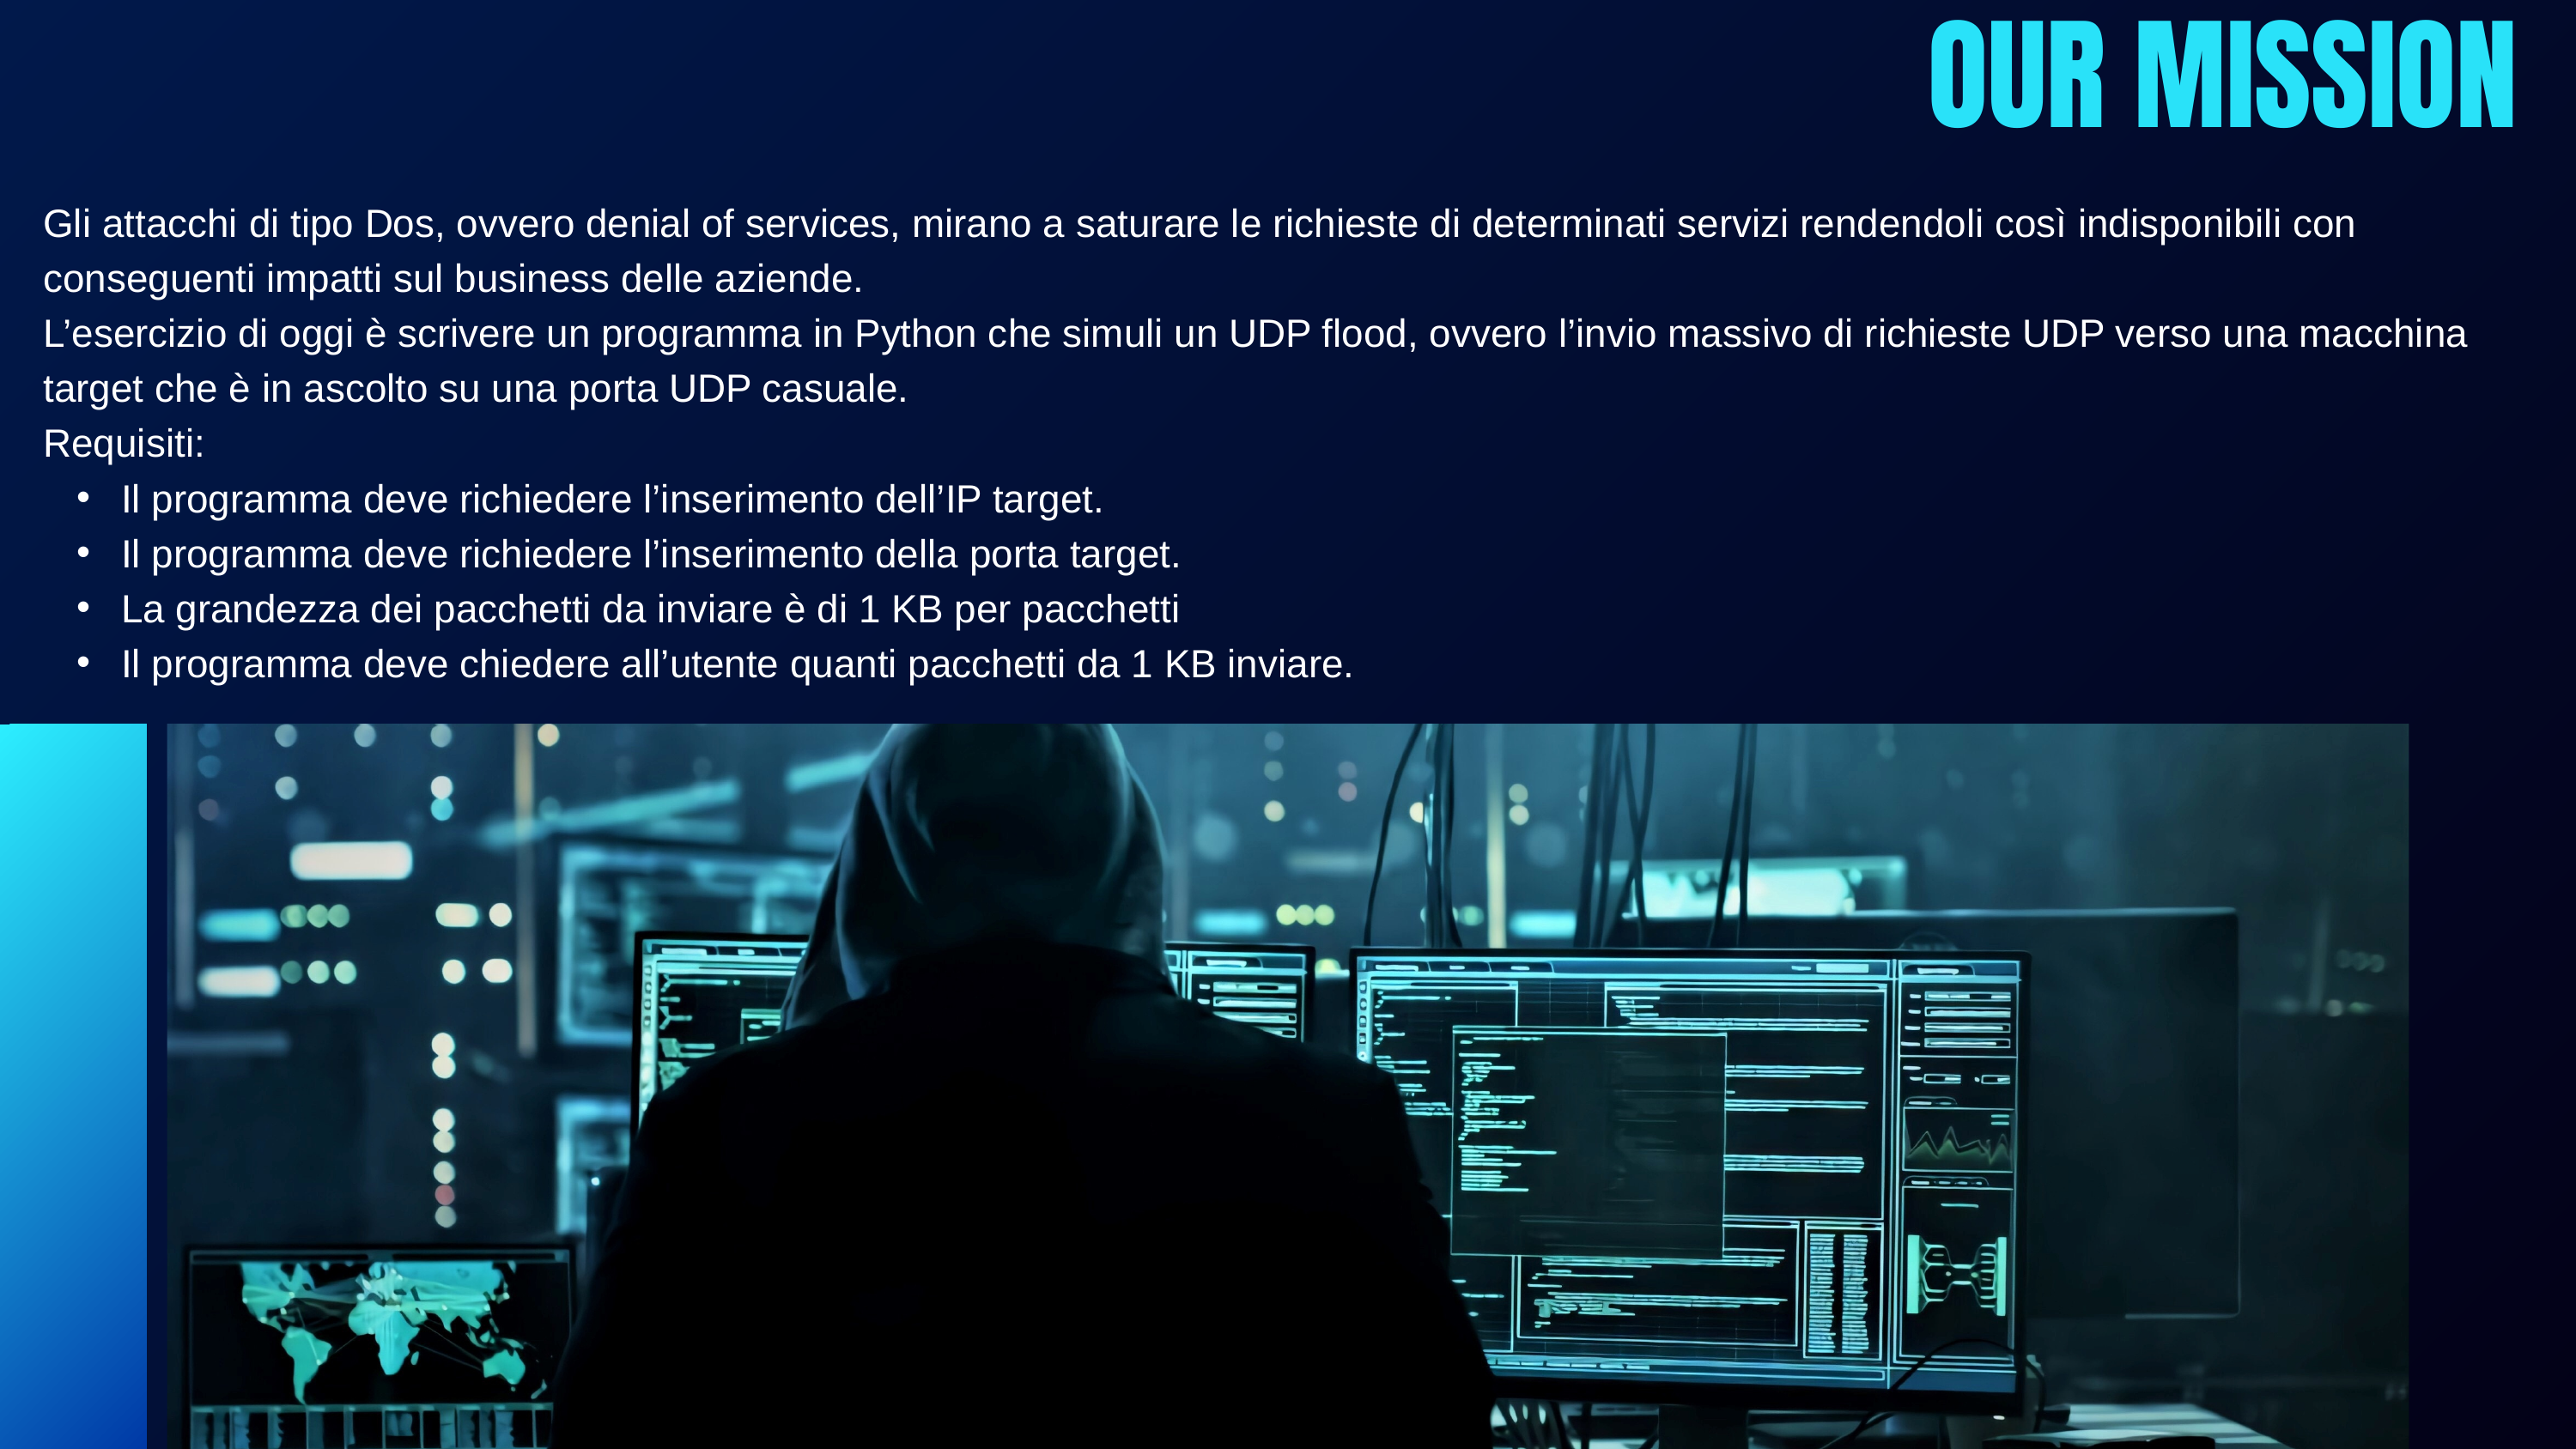

OUR MISSION
Gli attacchi di tipo Dos, ovvero denial of services, mirano a saturare le richieste di determinati servizi rendendoli così indisponibili con conseguenti impatti sul business delle aziende.
L’esercizio di oggi è scrivere un programma in Python che simuli un UDP flood, ovvero l’invio massivo di richieste UDP verso una macchina target che è in ascolto su una porta UDP casuale.
Requisiti:
 Il programma deve richiedere l’inserimento dell’IP target.
 Il programma deve richiedere l’inserimento della porta target.
 La grandezza dei pacchetti da inviare è di 1 KB per pacchetti
 Il programma deve chiedere all’utente quanti pacchetti da 1 KB inviare.